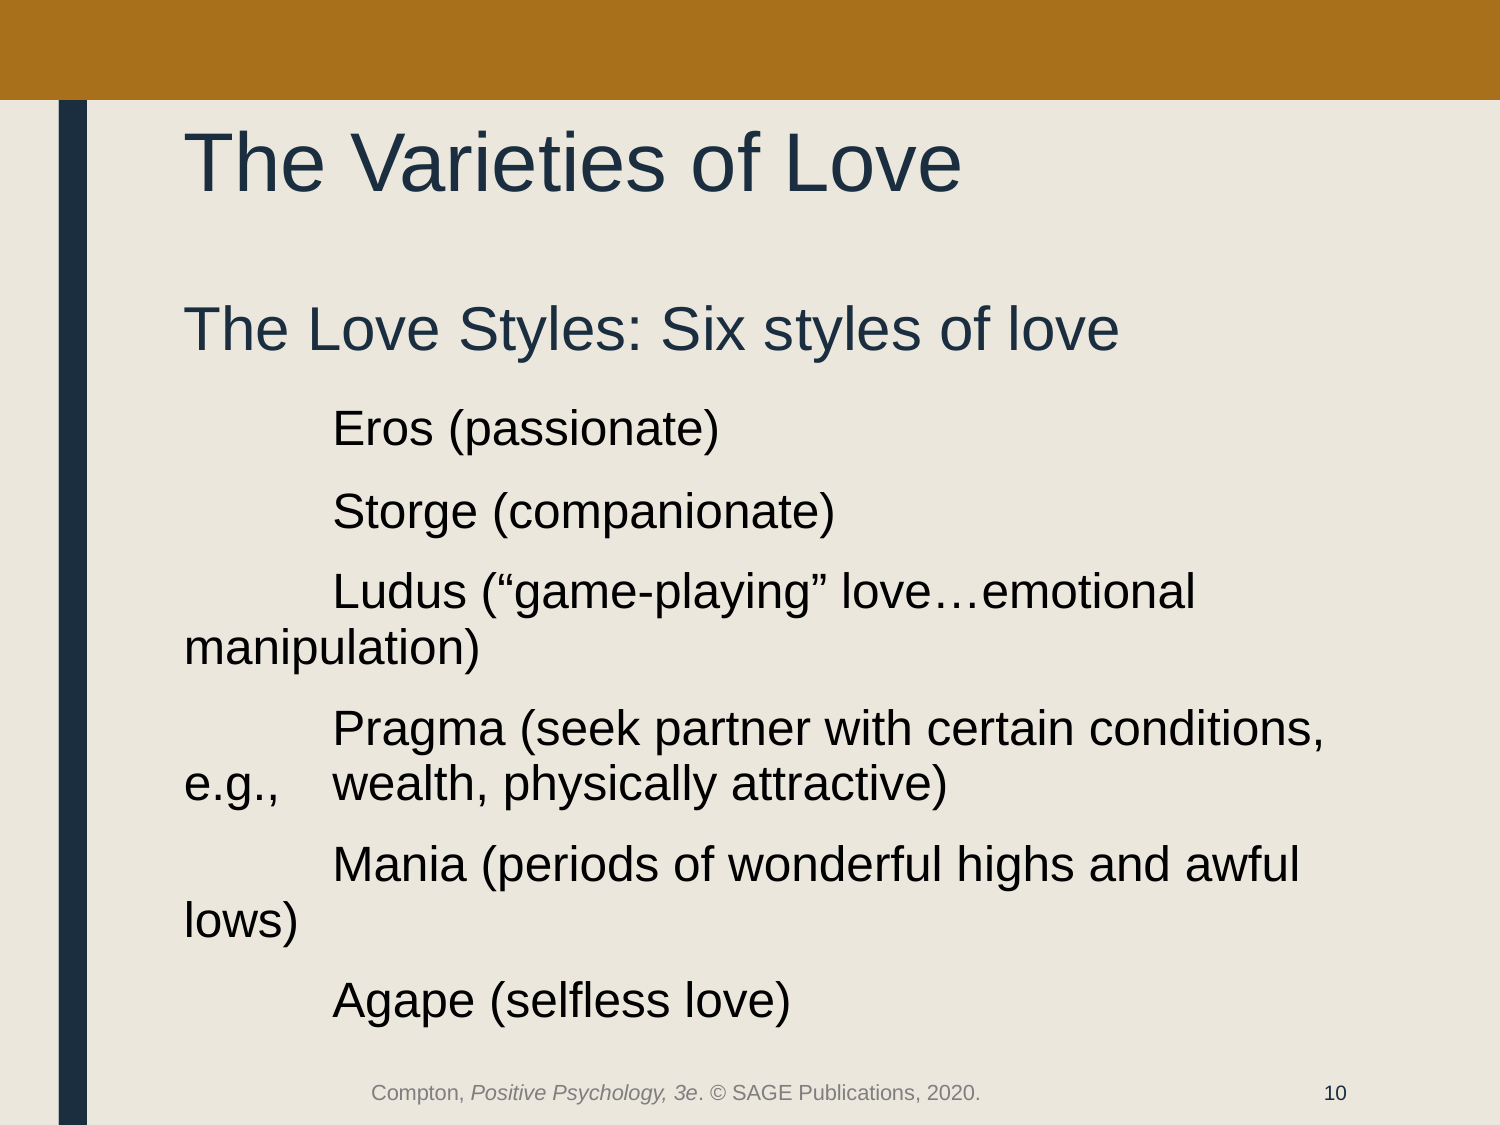

# The Varieties of Love
The Love Styles: Six styles of love
	Eros (passionate)
	Storge (companionate)
	Ludus (“game-playing” love…emotional manipulation)
	Pragma (seek partner with certain conditions, e.g., 		wealth, physically attractive)
	Mania (periods of wonderful highs and awful lows)
	Agape (selfless love)

Compton, Positive Psychology, 3e. © SAGE Publications, 2020.
10